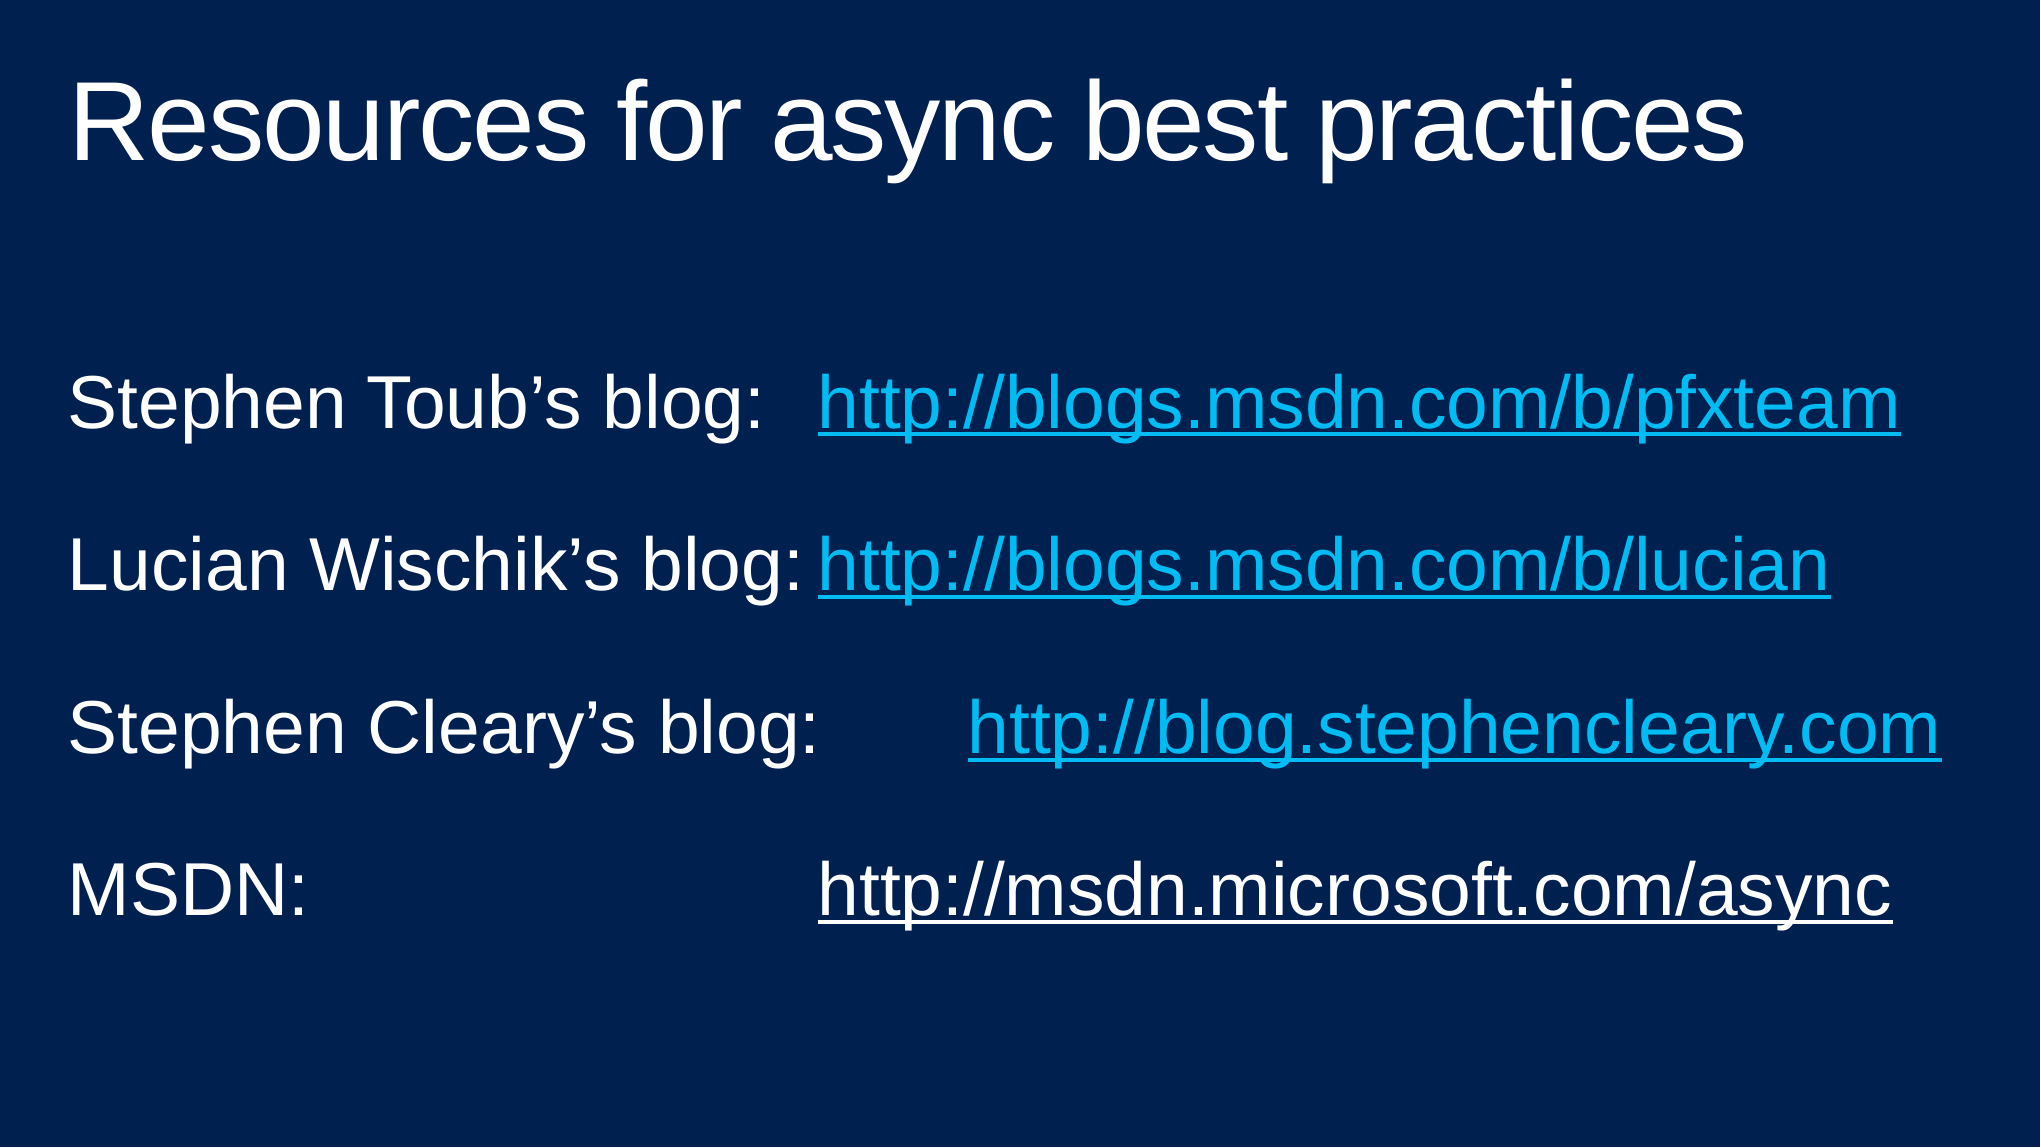

# Resources for async best practices
Stephen Toub’s blog:	http://blogs.msdn.com/b/pfxteam
Lucian Wischik’s blog:	http://blogs.msdn.com/b/lucian
Stephen Cleary’s blog:	http://blog.stephencleary.com
MSDN:				http://msdn.microsoft.com/async